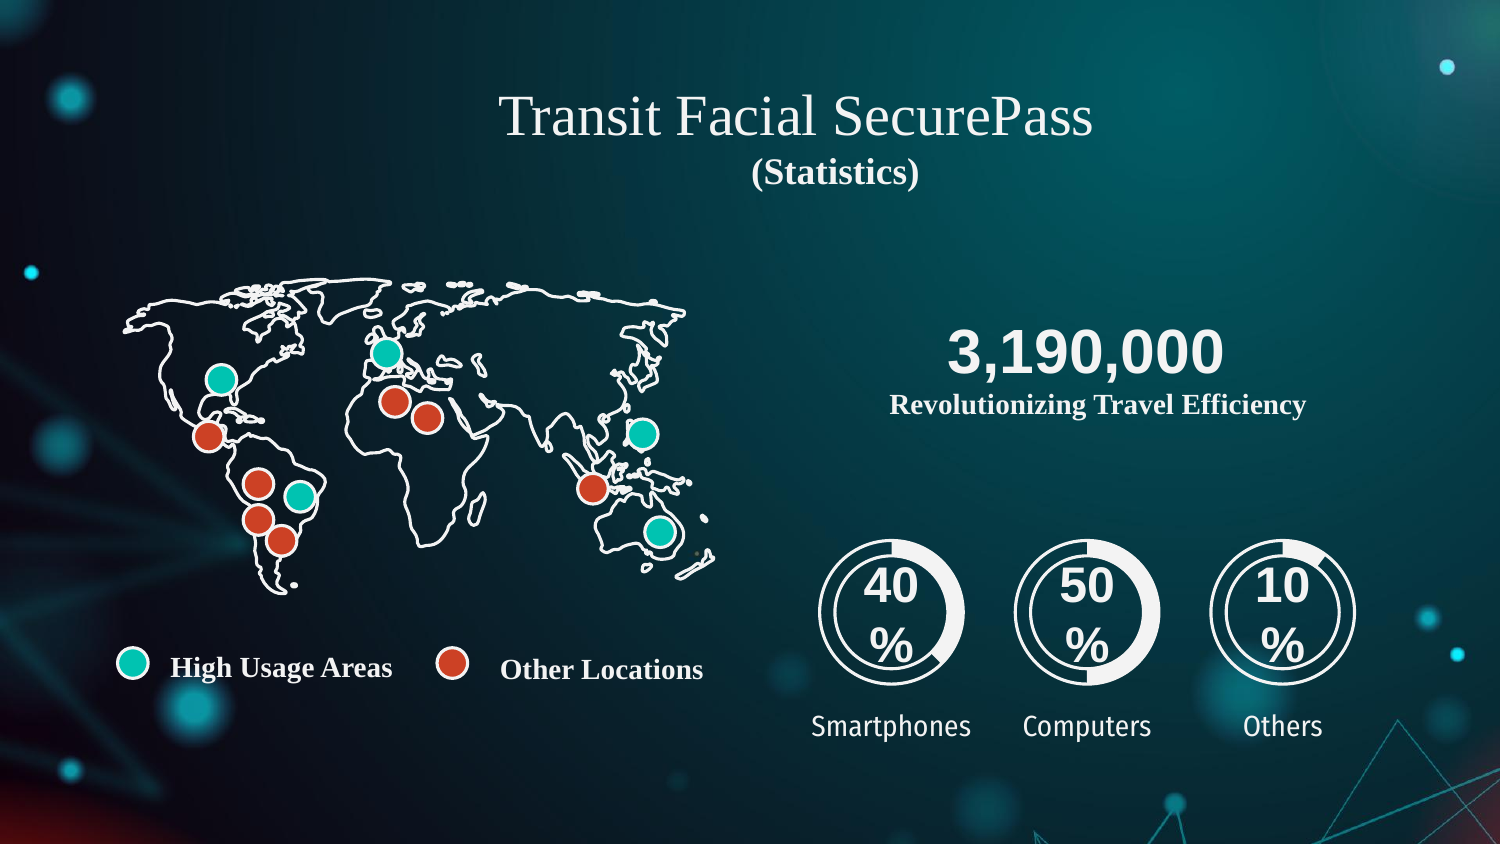

Transit Facial SecurePass
(Statistics)

3,190,000

Revolutionizing Travel Efficiency

40%
Smartphones
50%
Computers
10%
Others
High Usage Areas
Other Locations